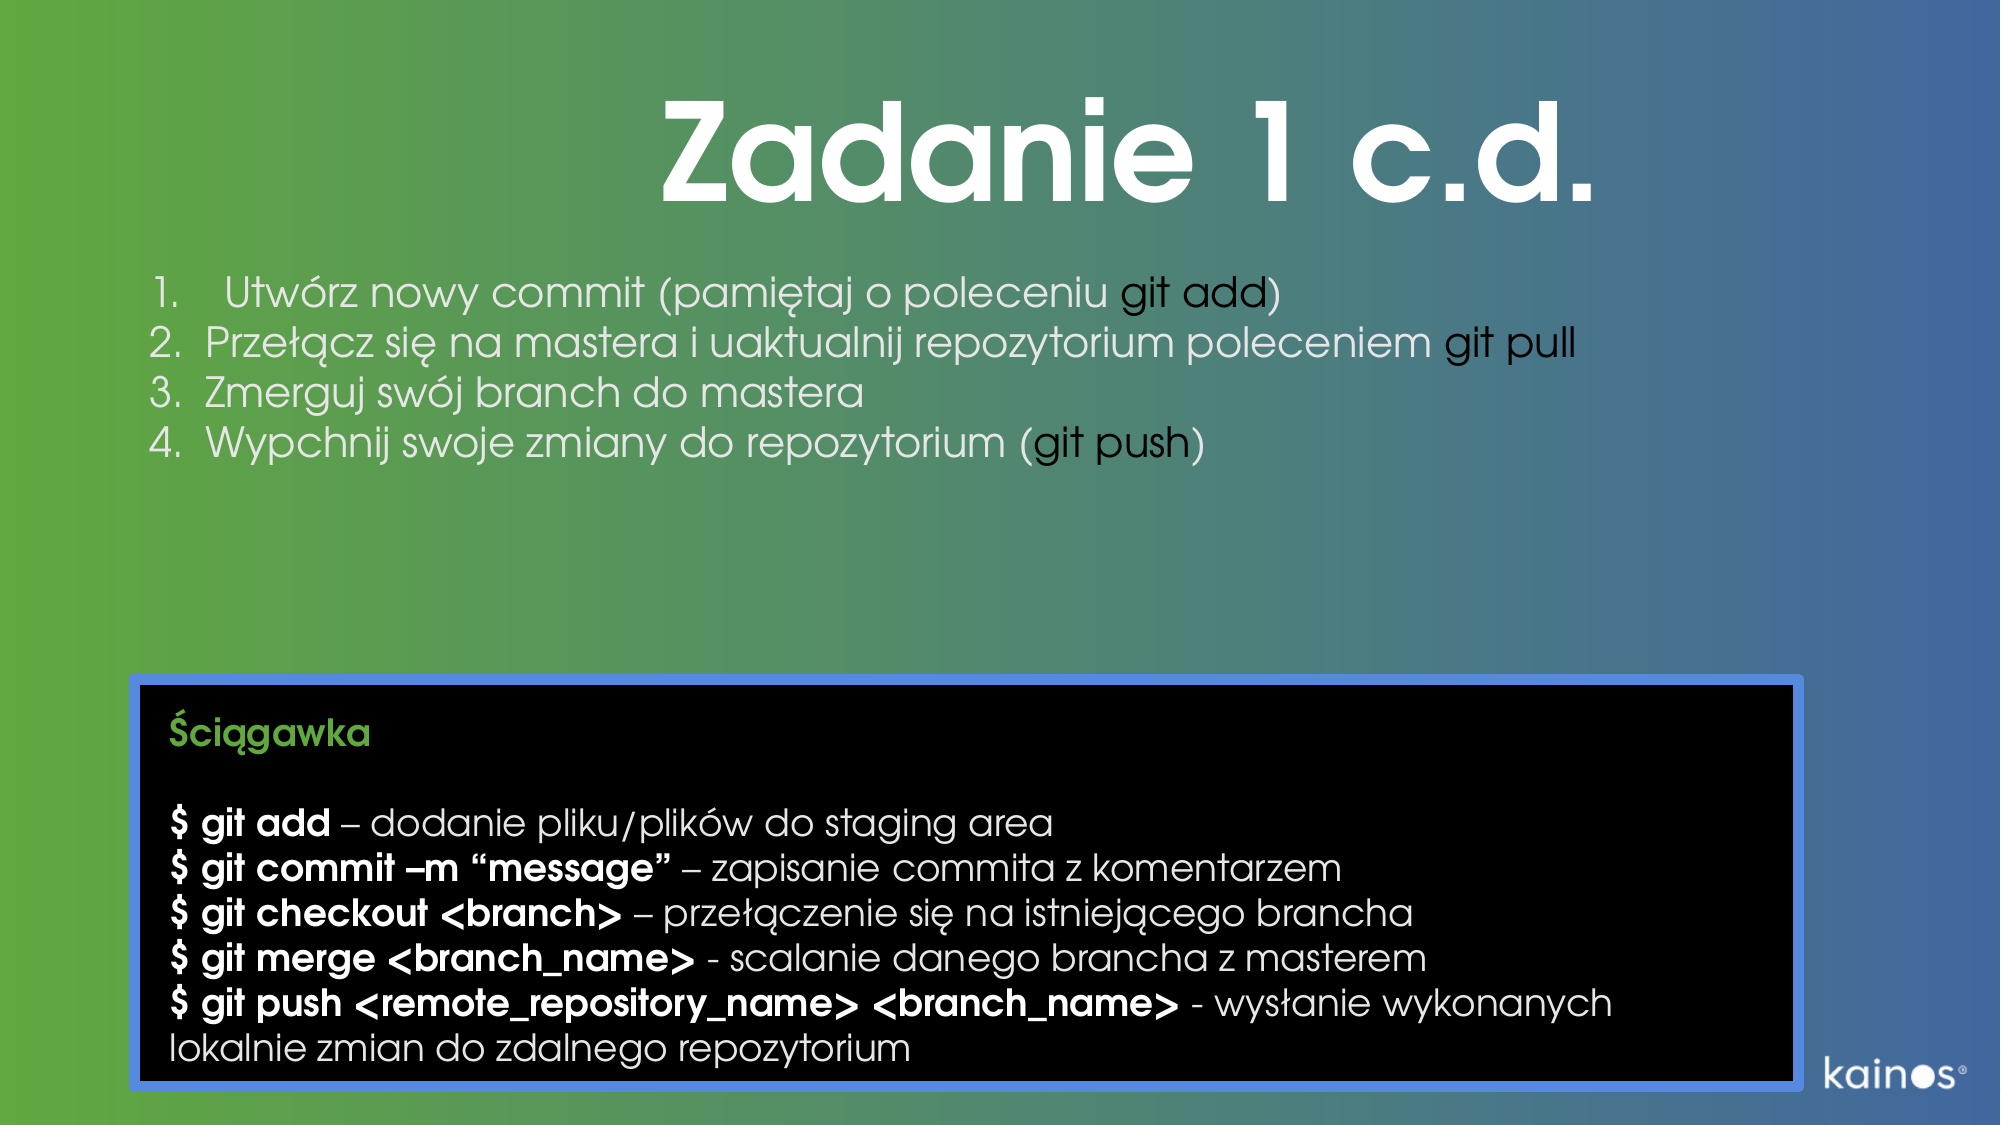

# Zadanie 1 c.d.
Utwórz nowy commit (pamiętaj o poleceniu git add)
Przełącz się na mastera i uaktualnij repozytorium poleceniem git pull
Zmerguj swój branch do mastera
Wypchnij swoje zmiany do repozytorium (git push)
Ściągawka

$ git add – dodanie pliku/plików do staging area
$ git commit –m “message” – zapisanie commita z komentarzem
$ git checkout <branch> – przełączenie się na istniejącego brancha
$ git merge <branch_name> - scalanie danego brancha z masterem
$ git push <remote_repository_name> <branch_name> - wysłanie wykonanych lokalnie zmian do zdalnego repozytorium